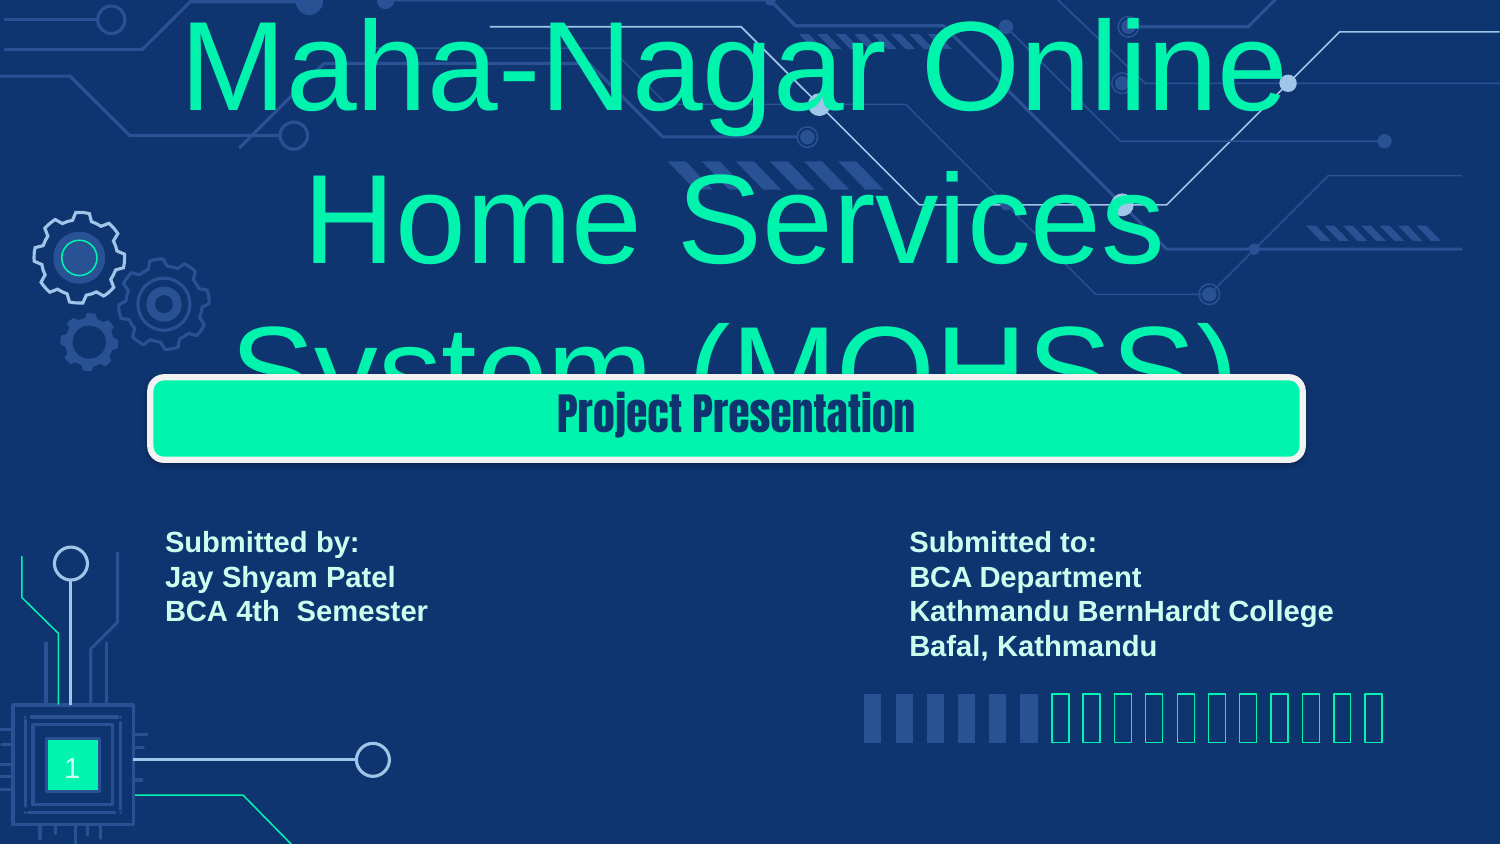

# Maha-Nagar Online Home Services System (MOHSS)
		       Project Presentation
Submitted by:
Jay Shyam Patel
BCA 4th  Semester
Submitted to:
BCA Department
Kathmandu BernHardt College
Bafal, Kathmandu

1